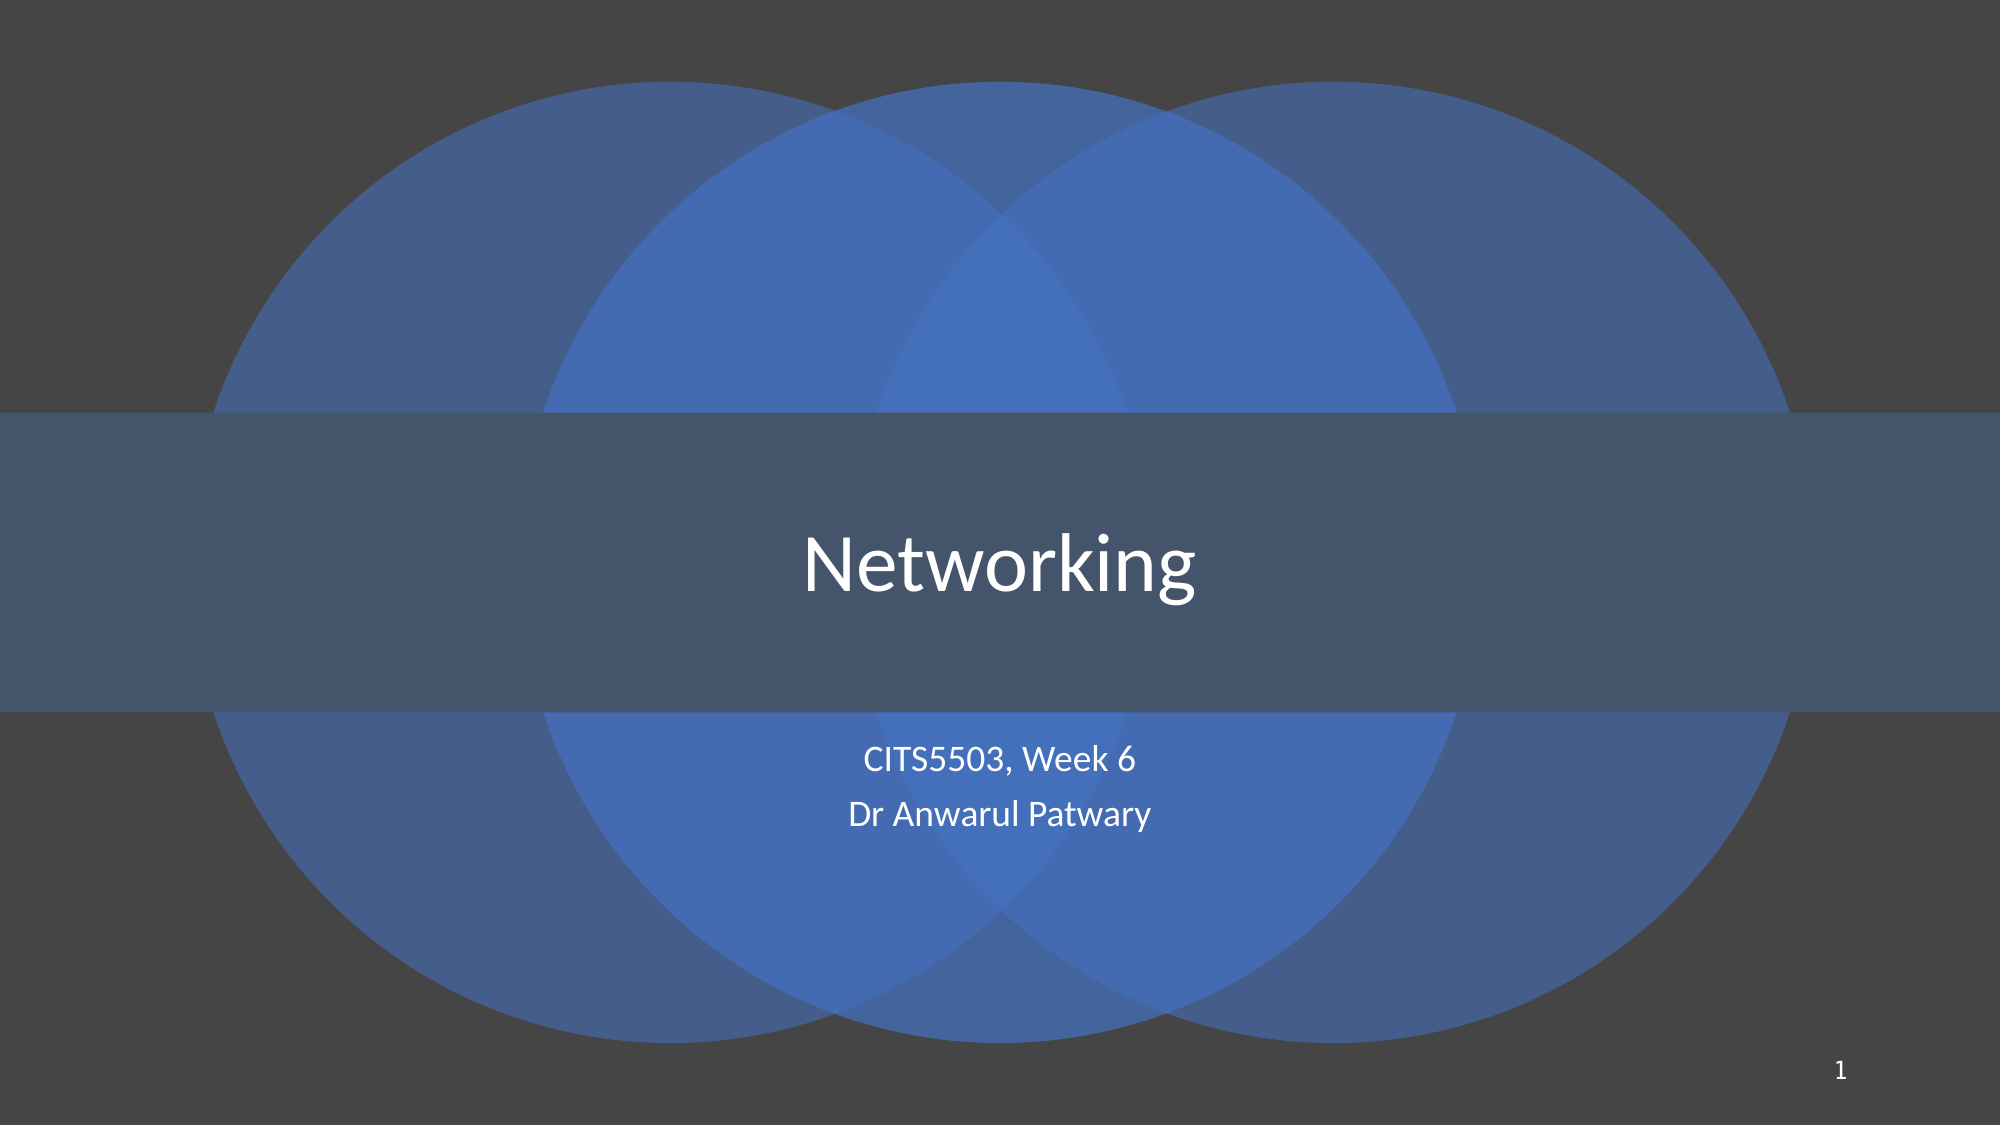

Networking
CITS5503, Week 6
Dr Anwarul Patwary

1